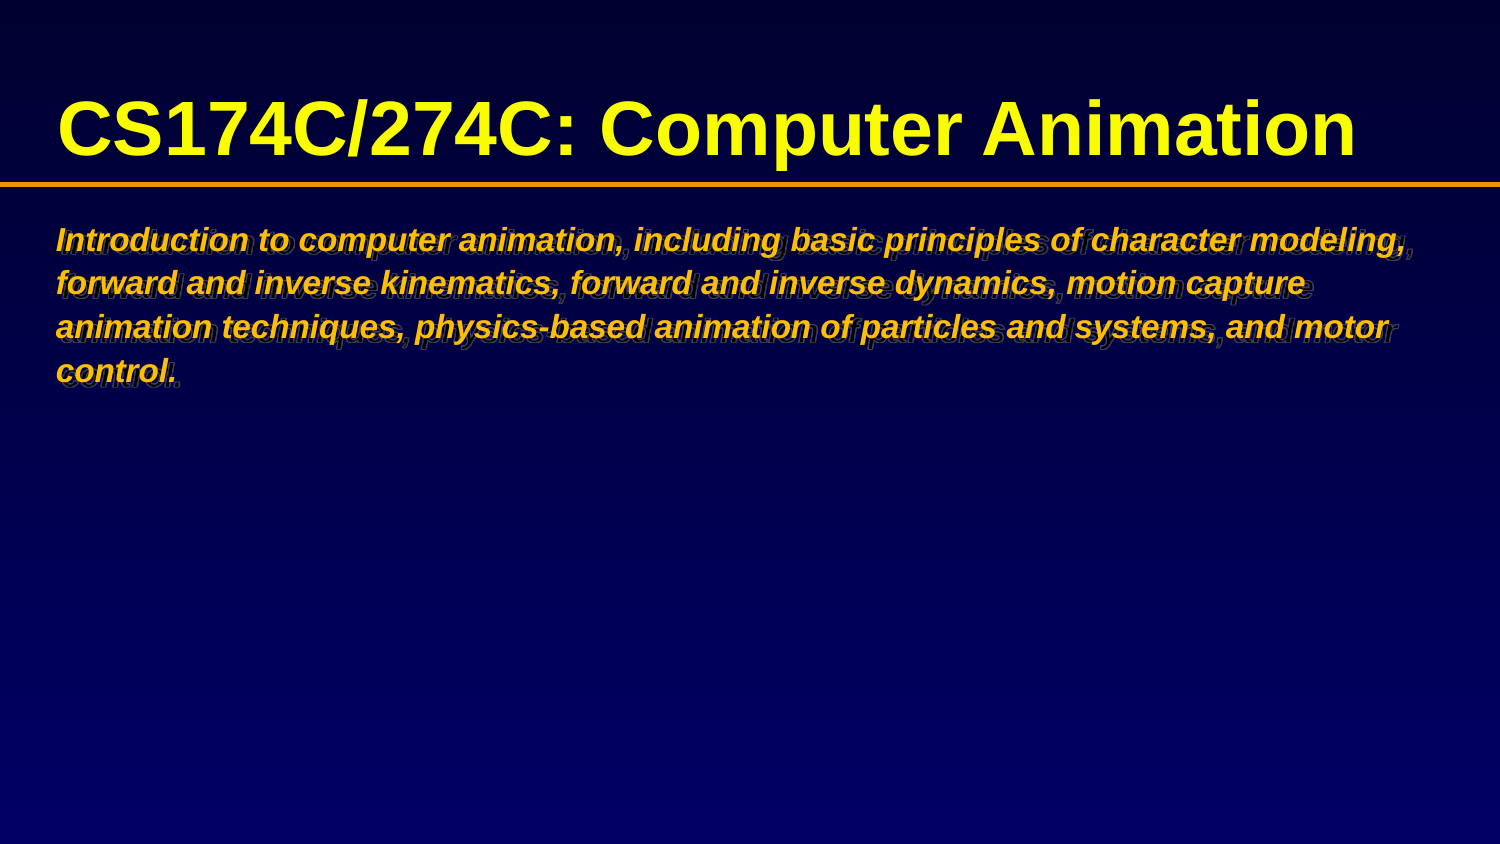

# CS174C/274C: Computer Animation
Introduction to computer animation, including basic principles of character modeling, forward and inverse kinematics, forward and inverse dynamics, motion capture animation techniques, physics-based animation of particles and systems, and motor control.